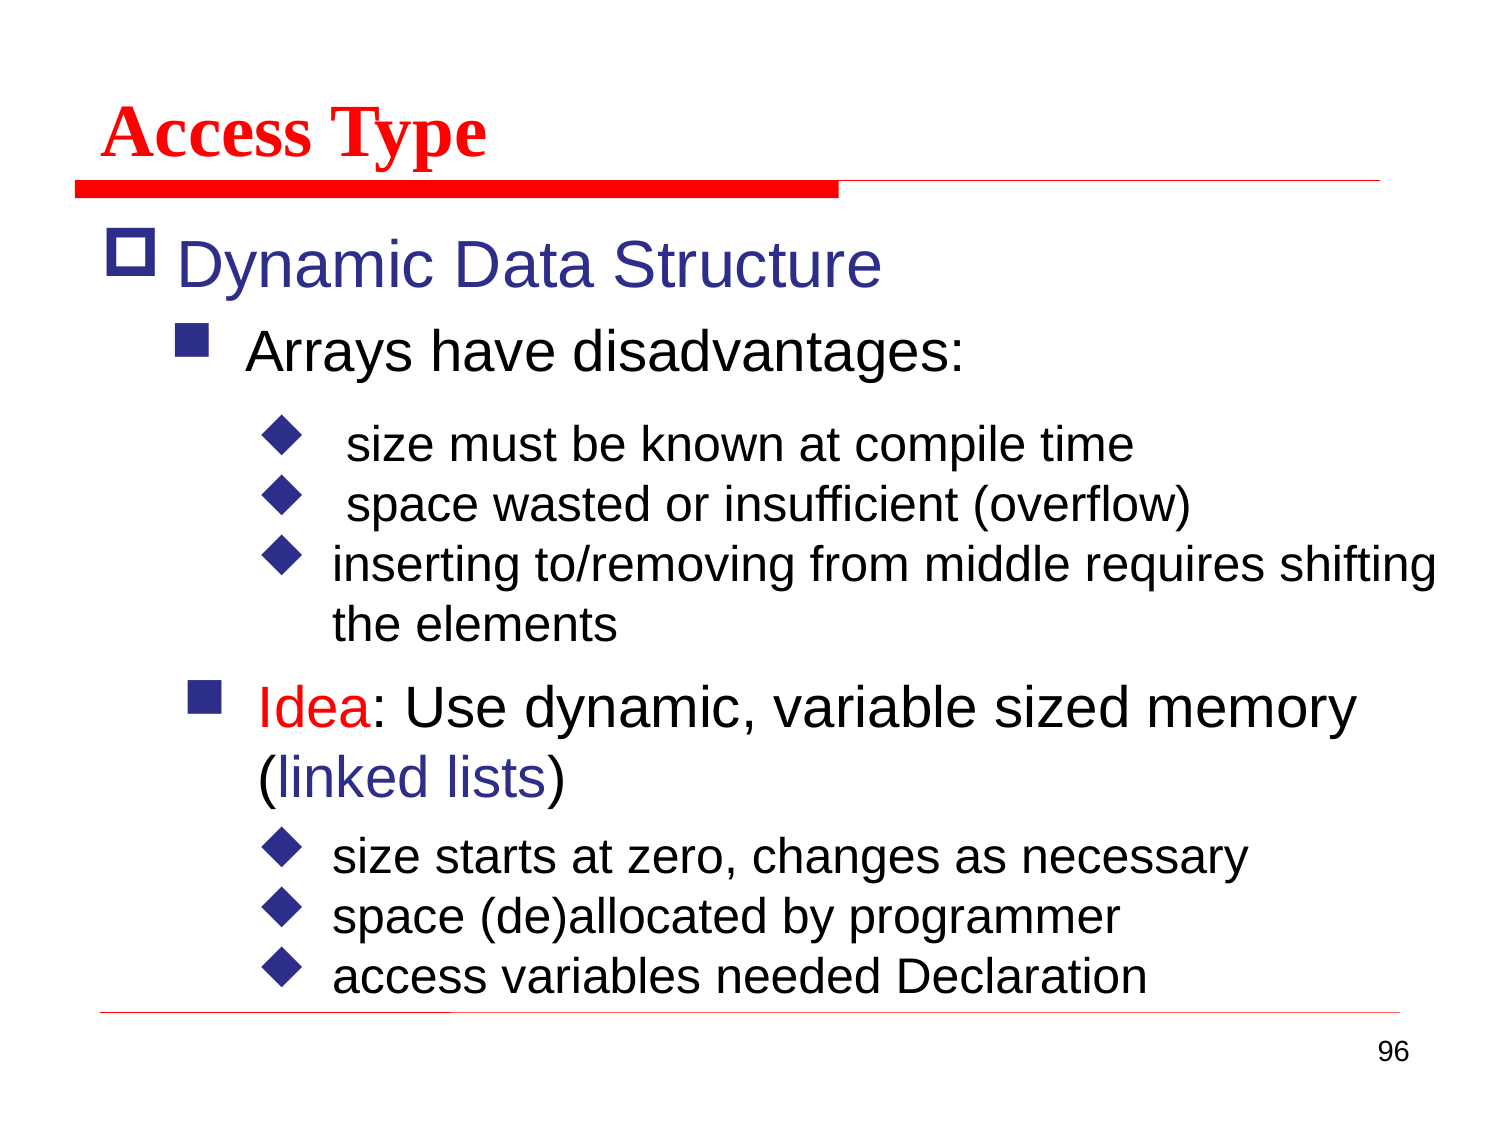

Access Type
Dynamic Data Structure
Arrays have disadvantages:
 size must be known at compile time
 space wasted or insufficient (overflow)
inserting to/removing from middle requires shifting the elements
Idea: Use dynamic, variable sized memory (linked lists)
size starts at zero, changes as necessary
space (de)allocated by programmer
access variables needed Declaration
96